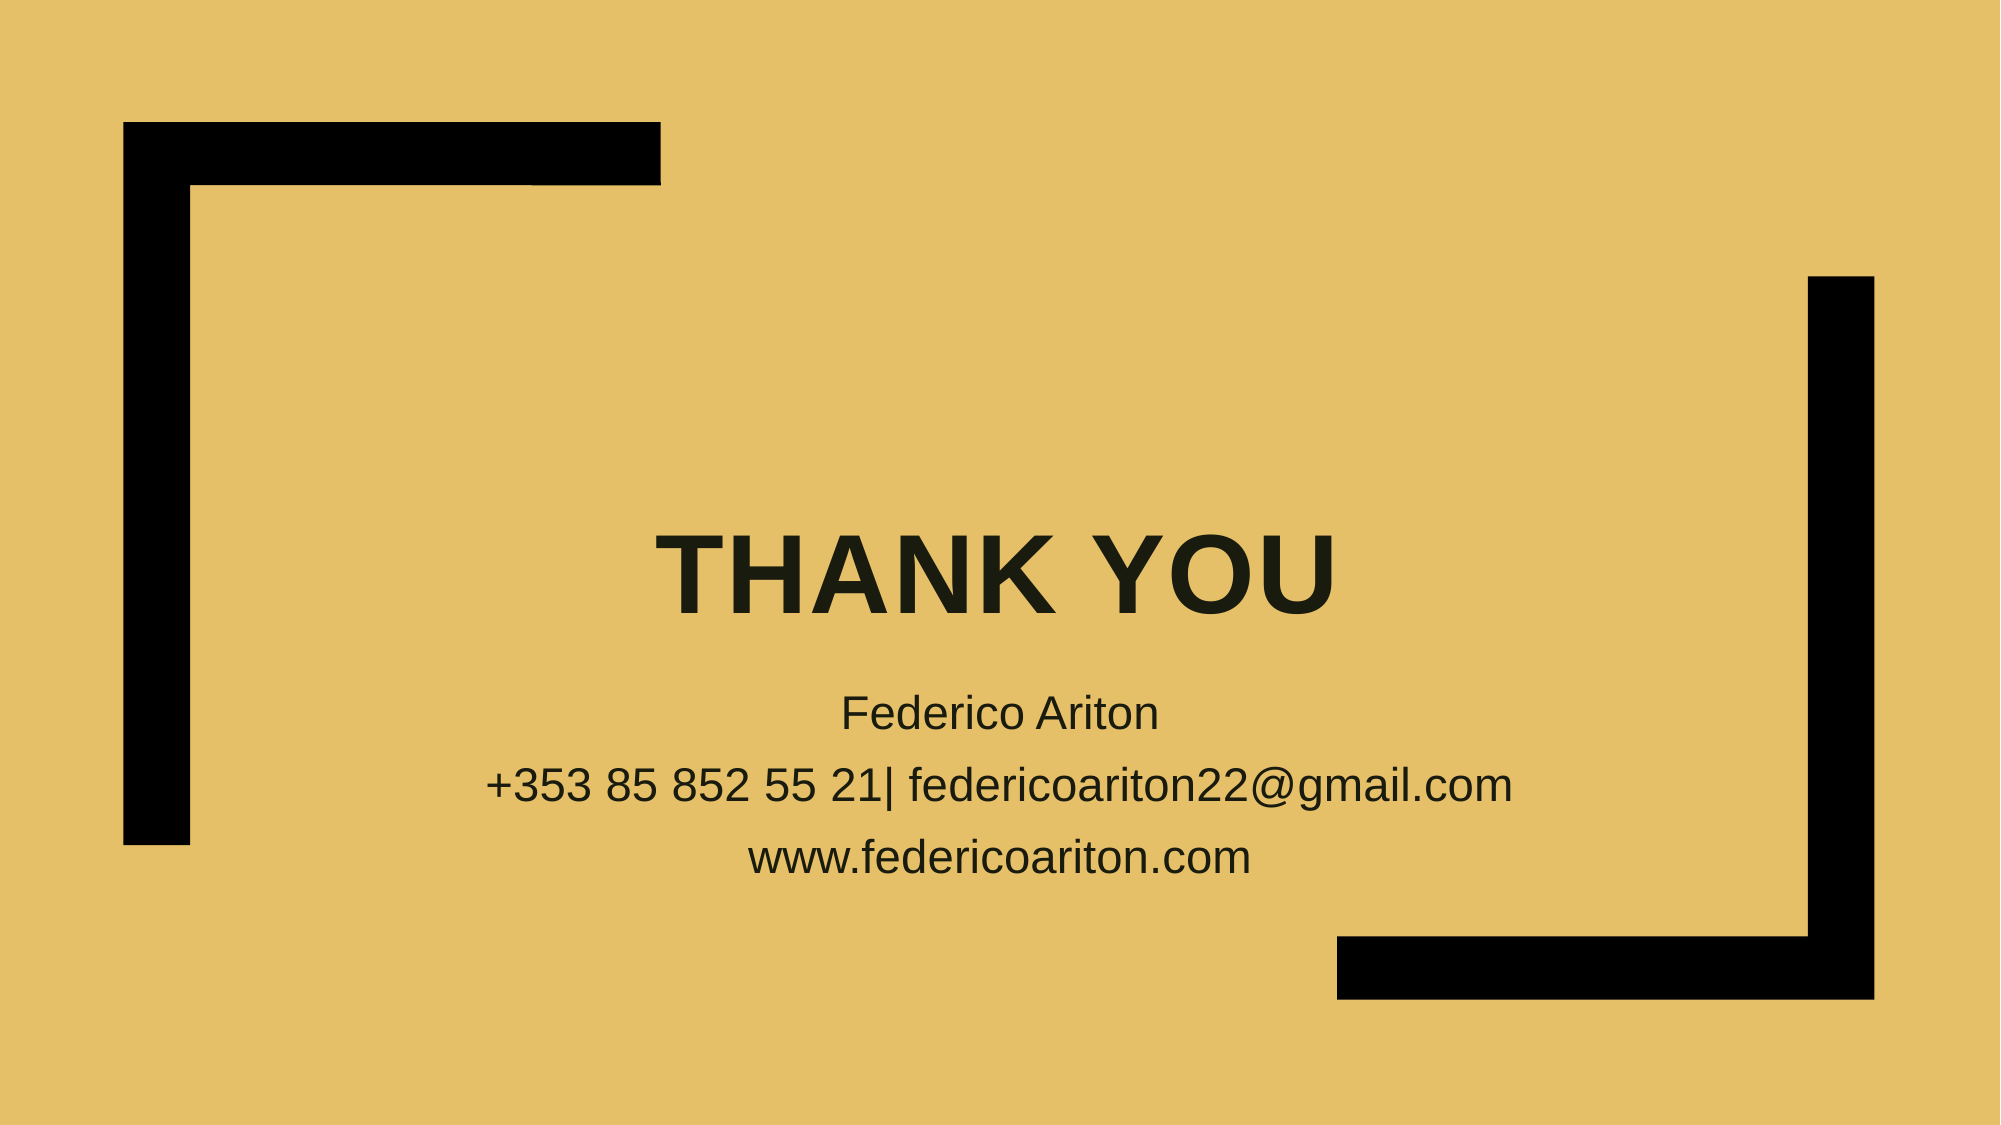

# Thank you
Federico Ariton
+353 85 852 55 21| federicoariton22@gmail.com
www.federicoariton.com